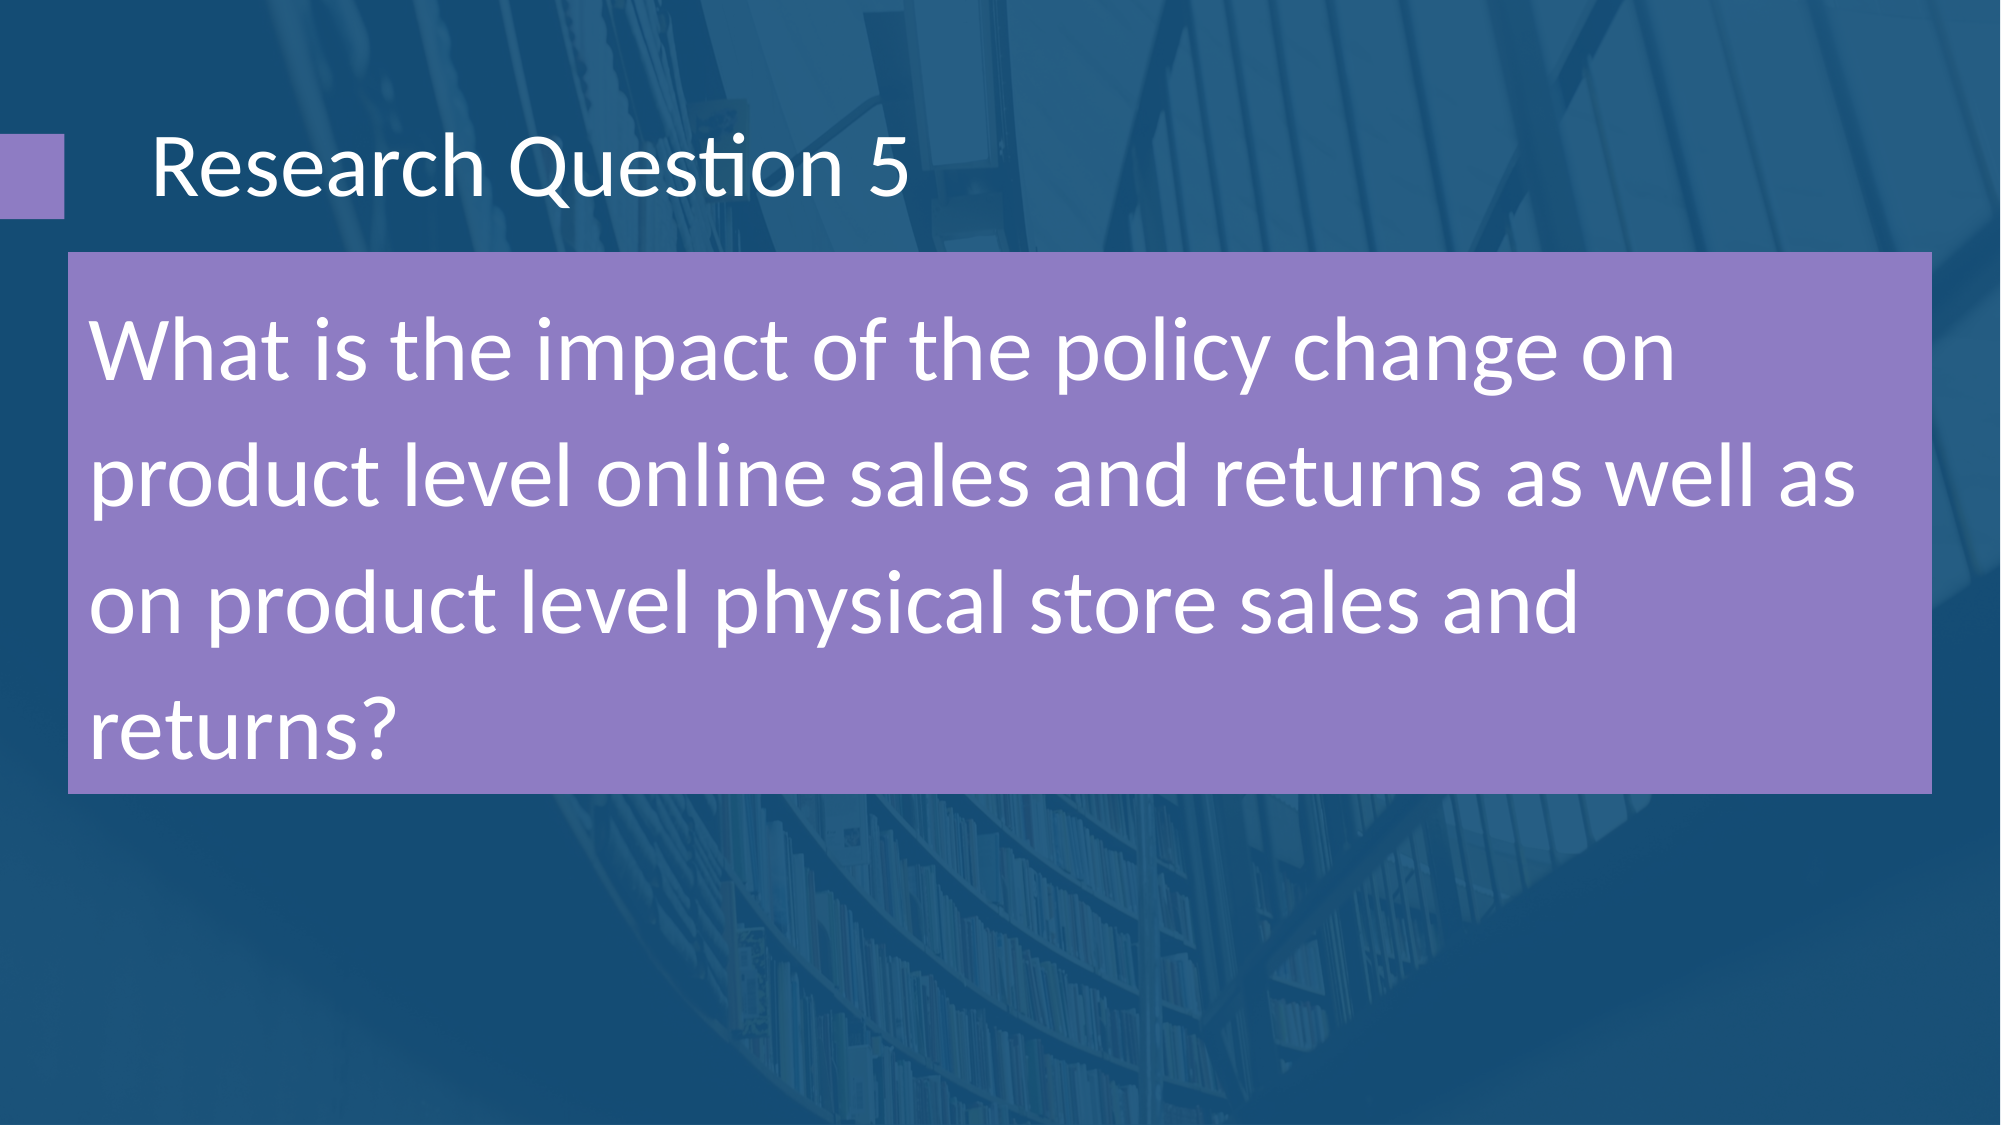

Research Question 5

What is the impact of the policy change on product level online sales and returns as well as on product level physical store sales and returns?